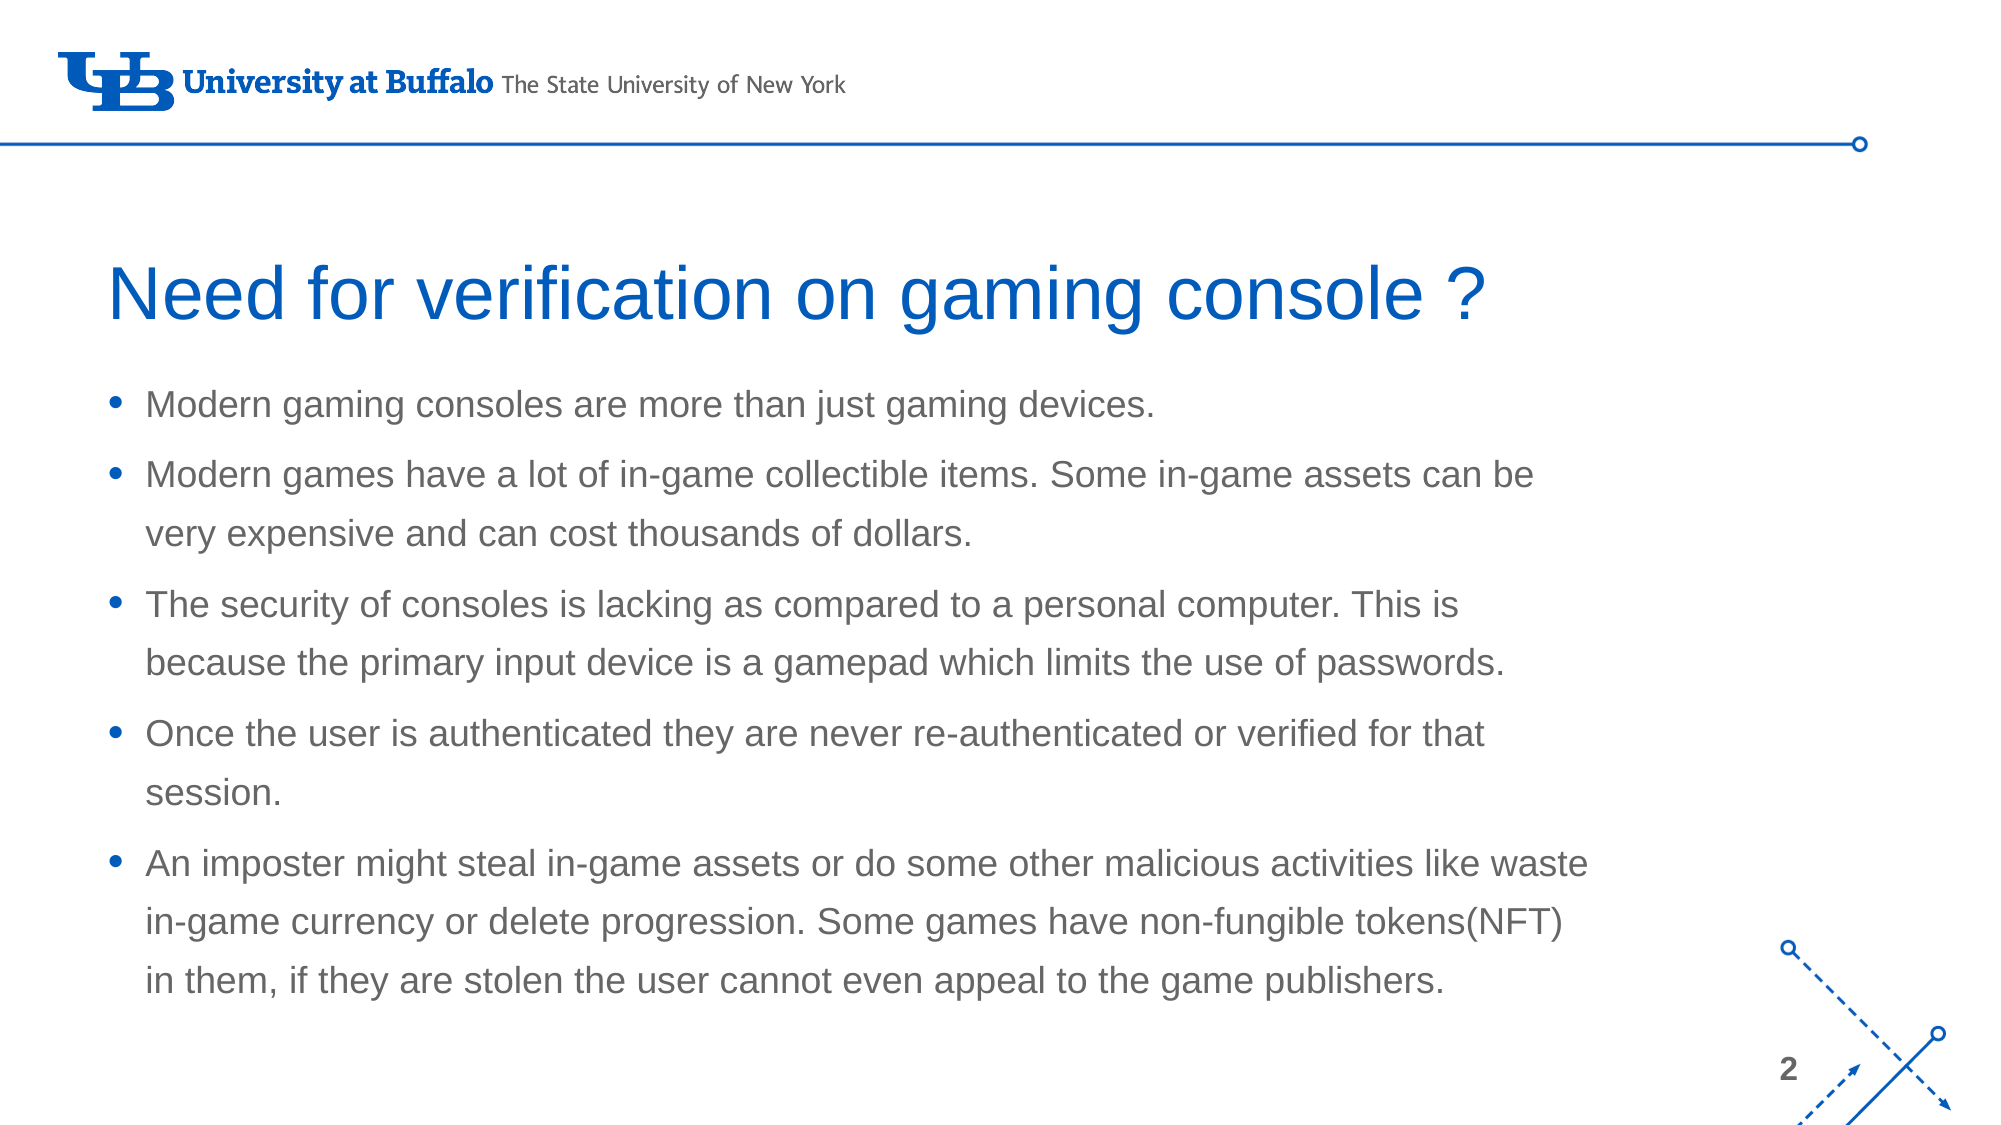

# Need for verification on gaming console ?
Modern gaming consoles are more than just gaming devices.
Modern games have a lot of in-game collectible items. Some in-game assets can be very expensive and can cost thousands of dollars.
The security of consoles is lacking as compared to a personal computer. This is because the primary input device is a gamepad which limits the use of passwords.
Once the user is authenticated they are never re-authenticated or verified for that session.
An imposter might steal in-game assets or do some other malicious activities like waste in-game currency or delete progression. Some games have non-fungible tokens(NFT) in them, if they are stolen the user cannot even appeal to the game publishers.